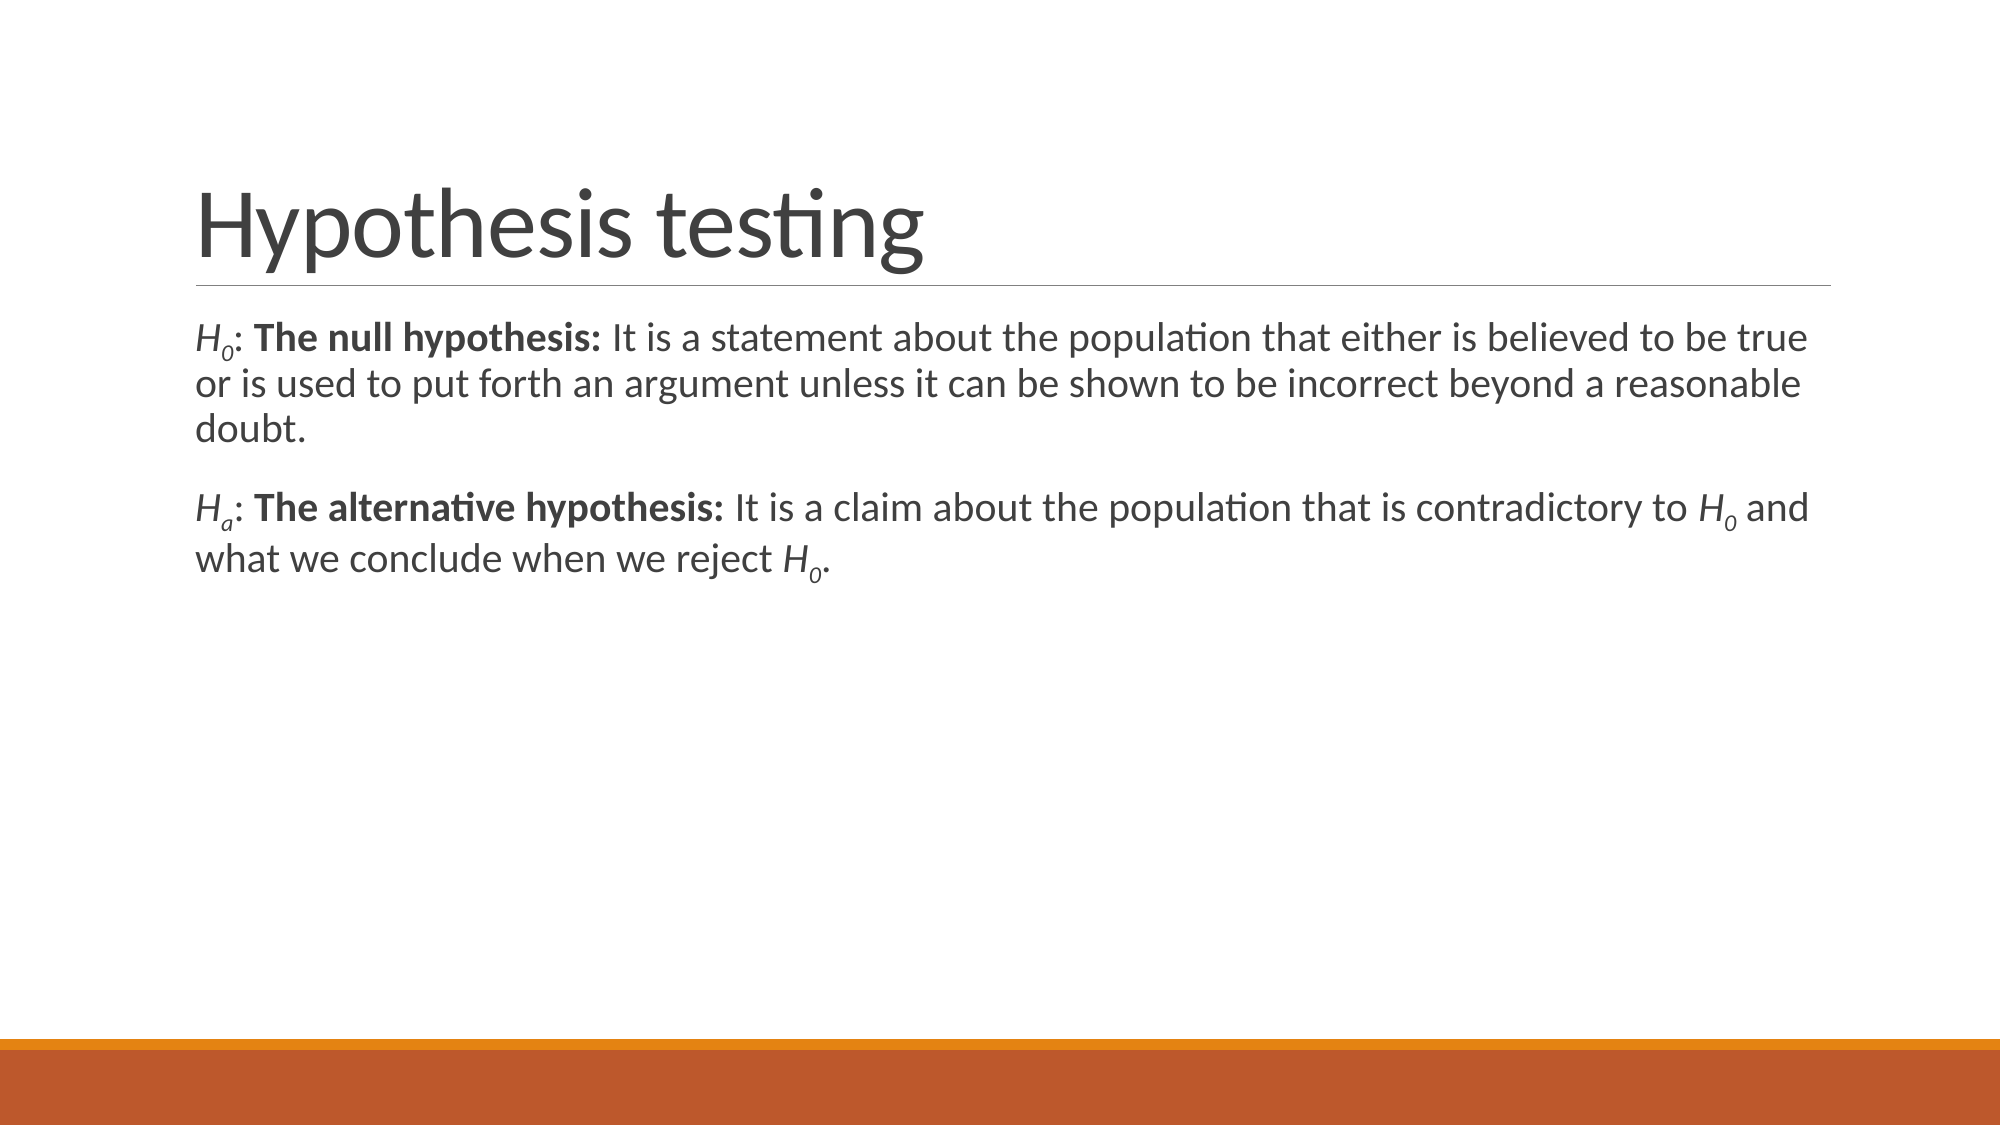

# Hypothesis testing
H0: The null hypothesis: It is a statement about the population that either is believed to be true or is used to put forth an argument unless it can be shown to be incorrect beyond a reasonable doubt.
Ha: The alternative hypothesis: It is a claim about the population that is contradictory to H0 and what we conclude when we reject H0.